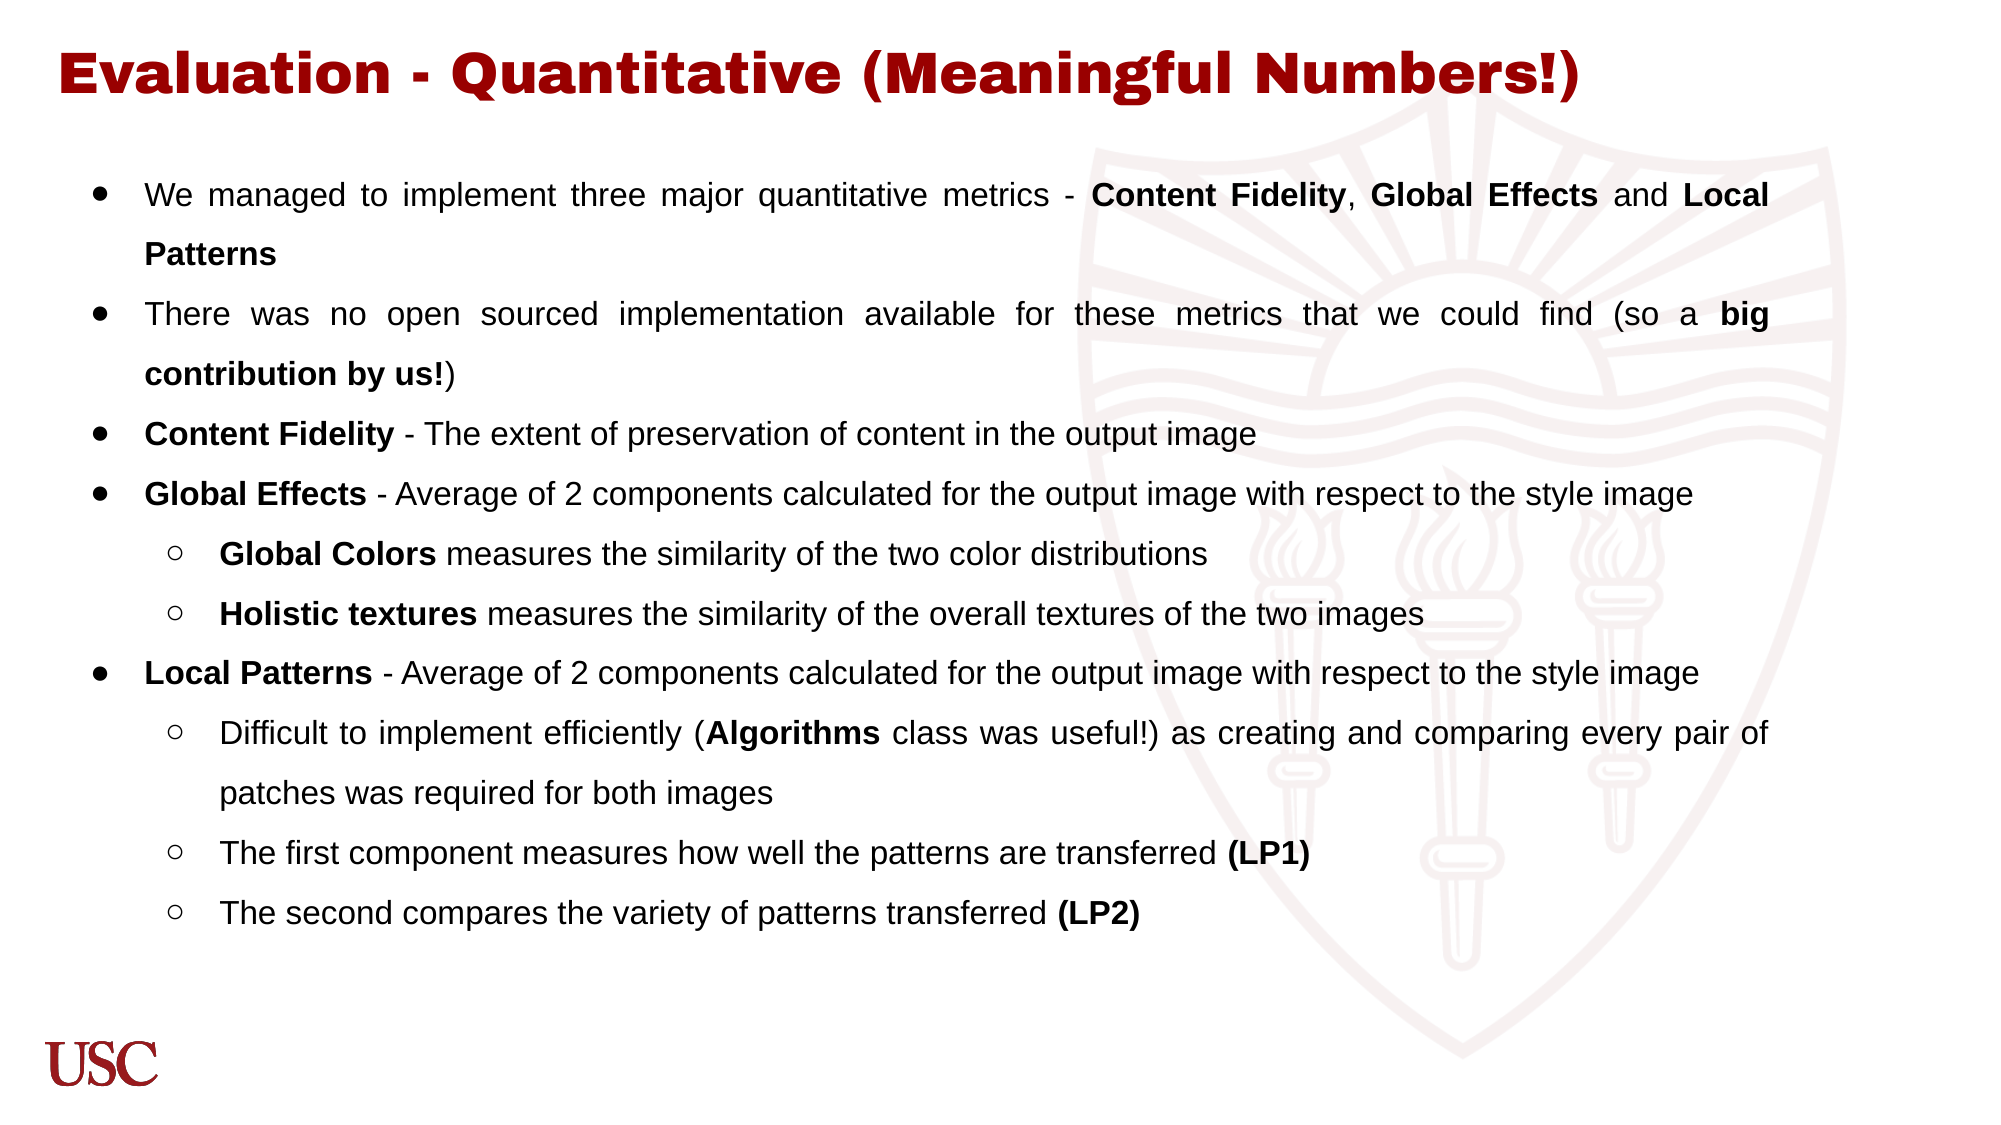

Evaluation - Quantitative (Meaningful Numbers!)
We managed to implement three major quantitative metrics - Content Fidelity, Global Effects and Local Patterns
There was no open sourced implementation available for these metrics that we could find (so a big contribution by us!)
Content Fidelity - The extent of preservation of content in the output image
Global Effects - Average of 2 components calculated for the output image with respect to the style image
Global Colors measures the similarity of the two color distributions
Holistic textures measures the similarity of the overall textures of the two images
Local Patterns - Average of 2 components calculated for the output image with respect to the style image
Difficult to implement efficiently (Algorithms class was useful!) as creating and comparing every pair of patches was required for both images
The first component measures how well the patterns are transferred (LP1)
The second compares the variety of patterns transferred (LP2)